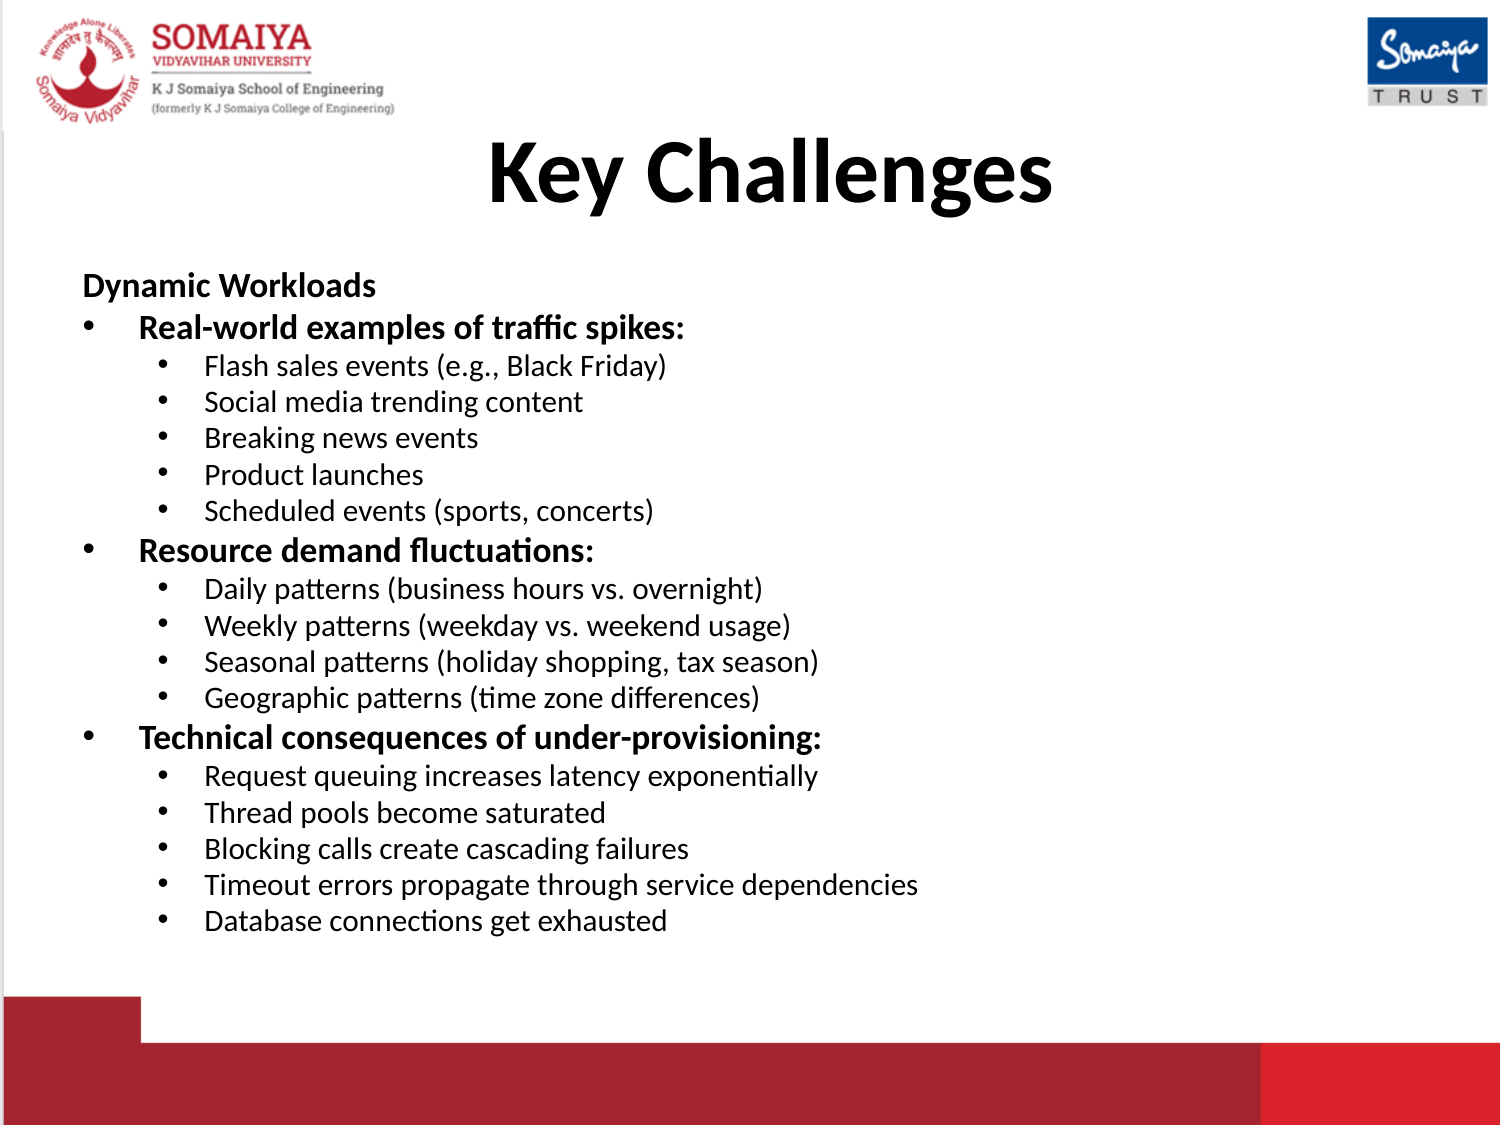

# Key Challenges
Dynamic Workloads
Real-world examples of traffic spikes:
Flash sales events (e.g., Black Friday)
Social media trending content
Breaking news events
Product launches
Scheduled events (sports, concerts)
Resource demand fluctuations:
Daily patterns (business hours vs. overnight)
Weekly patterns (weekday vs. weekend usage)
Seasonal patterns (holiday shopping, tax season)
Geographic patterns (time zone differences)
Technical consequences of under-provisioning:
Request queuing increases latency exponentially
Thread pools become saturated
Blocking calls create cascading failures
Timeout errors propagate through service dependencies
Database connections get exhausted